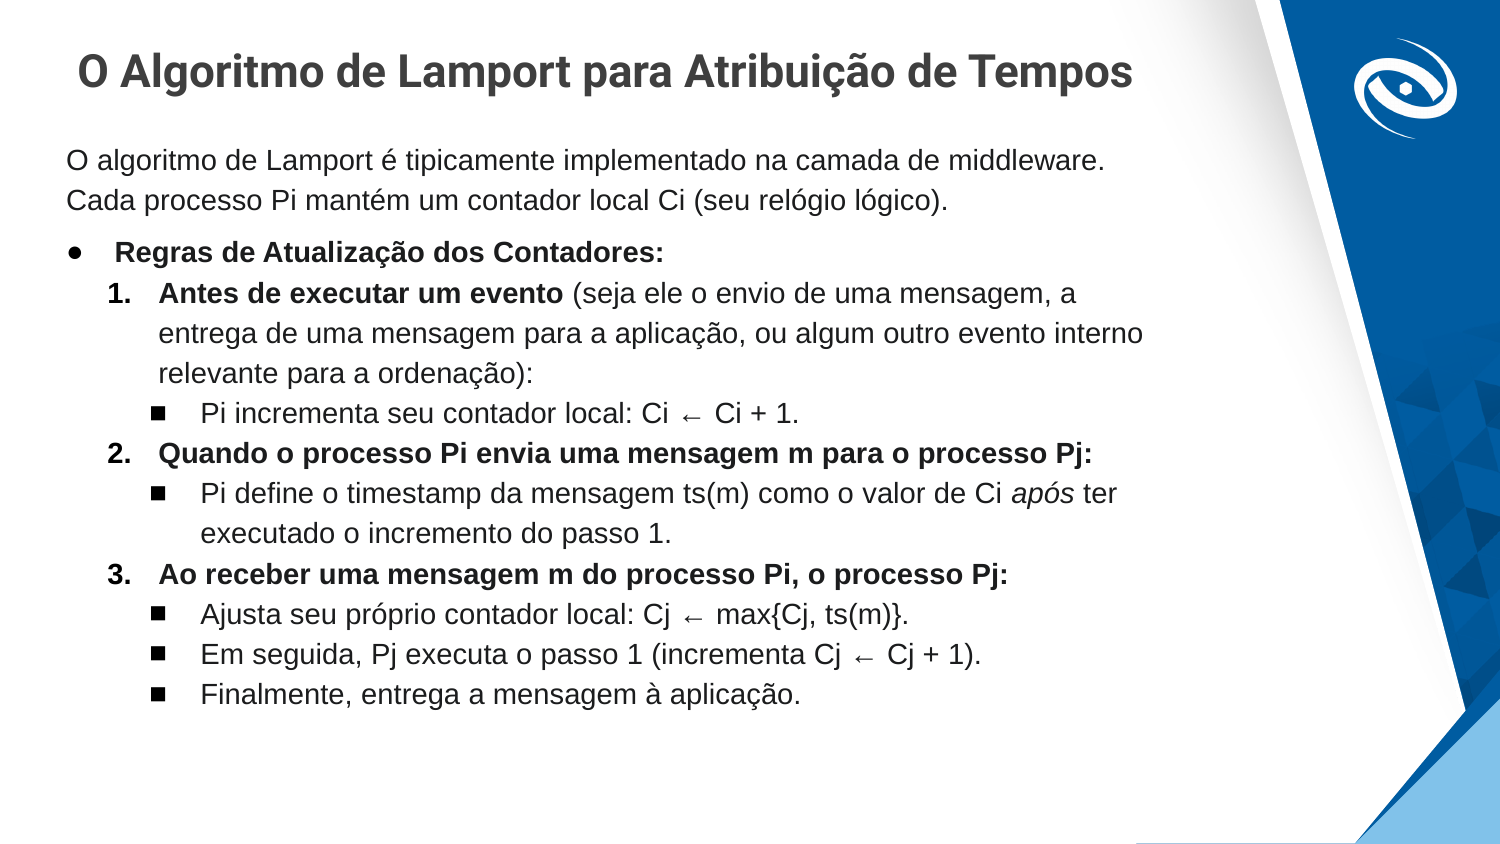

# O Algoritmo de Lamport para Atribuição de Tempos
O algoritmo de Lamport é tipicamente implementado na camada de middleware. Cada processo Pi mantém um contador local Ci (seu relógio lógico).
Regras de Atualização dos Contadores:
Antes de executar um evento (seja ele o envio de uma mensagem, a entrega de uma mensagem para a aplicação, ou algum outro evento interno relevante para a ordenação):
Pi incrementa seu contador local: Ci ← Ci + 1.
Quando o processo Pi envia uma mensagem m para o processo Pj:
Pi define o timestamp da mensagem ts(m) como o valor de Ci após ter executado o incremento do passo 1.
Ao receber uma mensagem m do processo Pi, o processo Pj:
Ajusta seu próprio contador local: Cj ← max{Cj, ts(m)}.
Em seguida, Pj executa o passo 1 (incrementa Cj ← Cj + 1).
Finalmente, entrega a mensagem à aplicação.